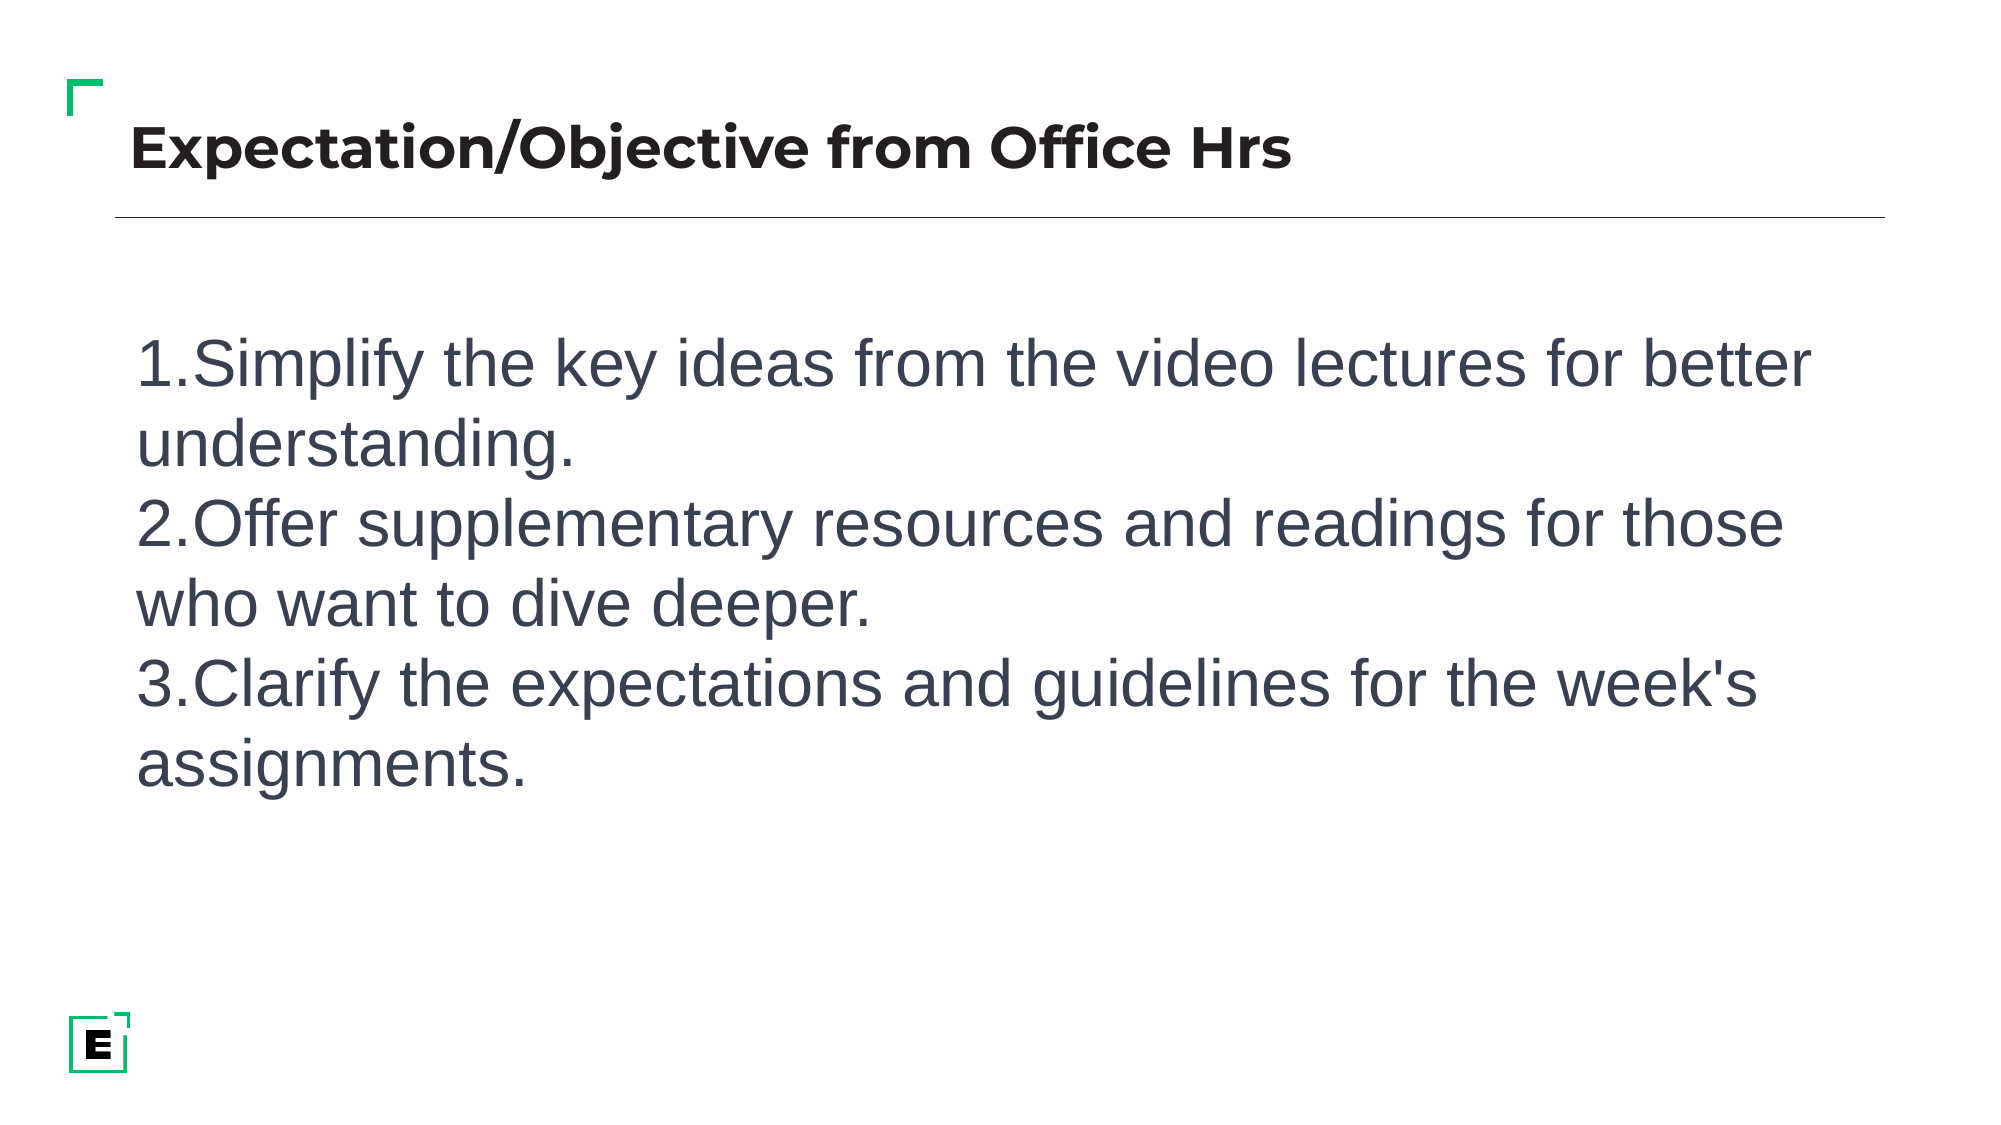

# Expectation/Objective from Office Hrs
Simplify the key ideas from the video lectures for better understanding.
Offer supplementary resources and readings for those who want to dive deeper.
Clarify the expectations and guidelines for the week's assignments.